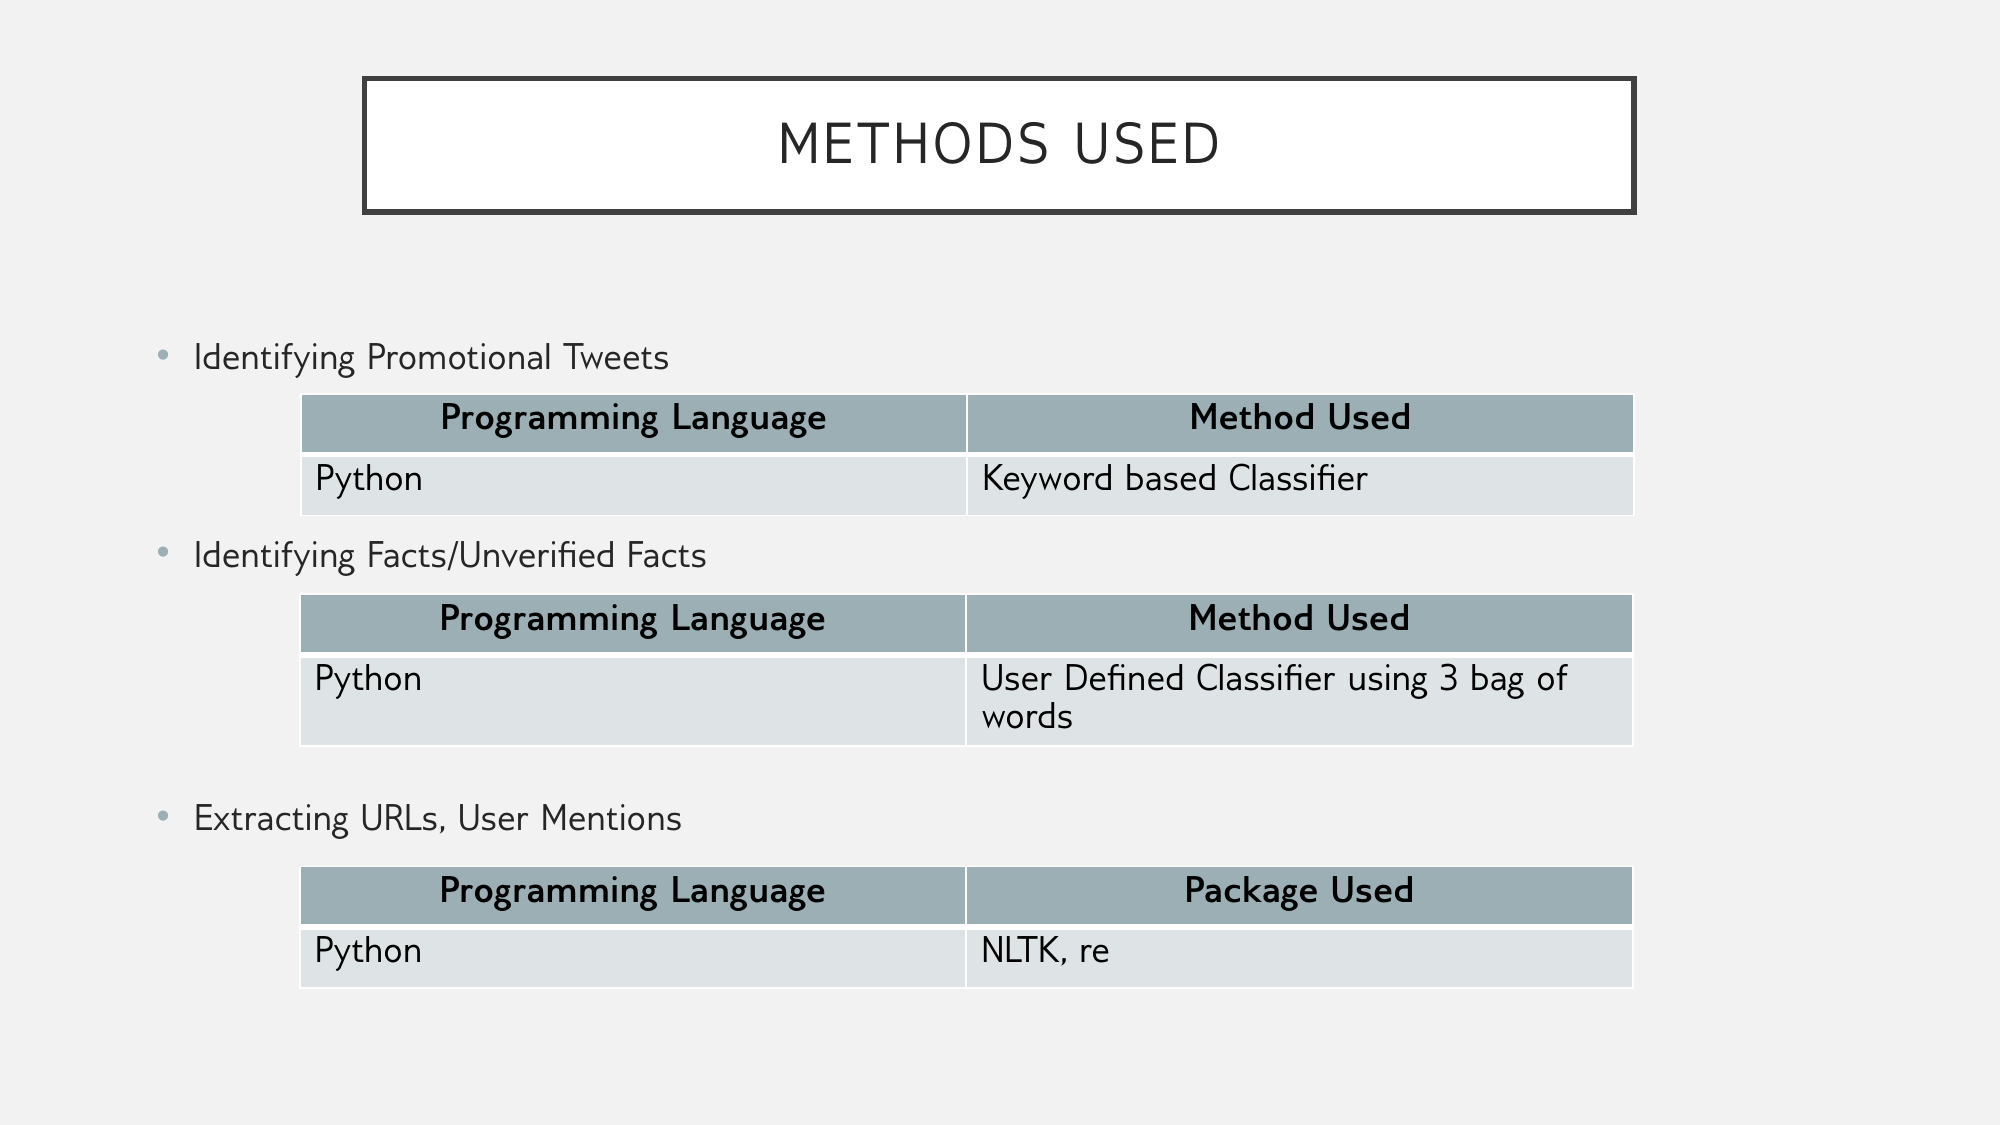

# METHODS USED

Identifying Promotional Tweets

Identifying Facts/Unverified Facts

Extracting URLs, User Mentions

| Programming Language | Method Used |
| --- | --- |
| Python | Keyword based Classifier |
| Programming Language | Method Used |
| --- | --- |
| Python | User Defined Classifier using 3 bag of words |
| Programming Language | Package Used |
| --- | --- |
| Python | NLTK, re |